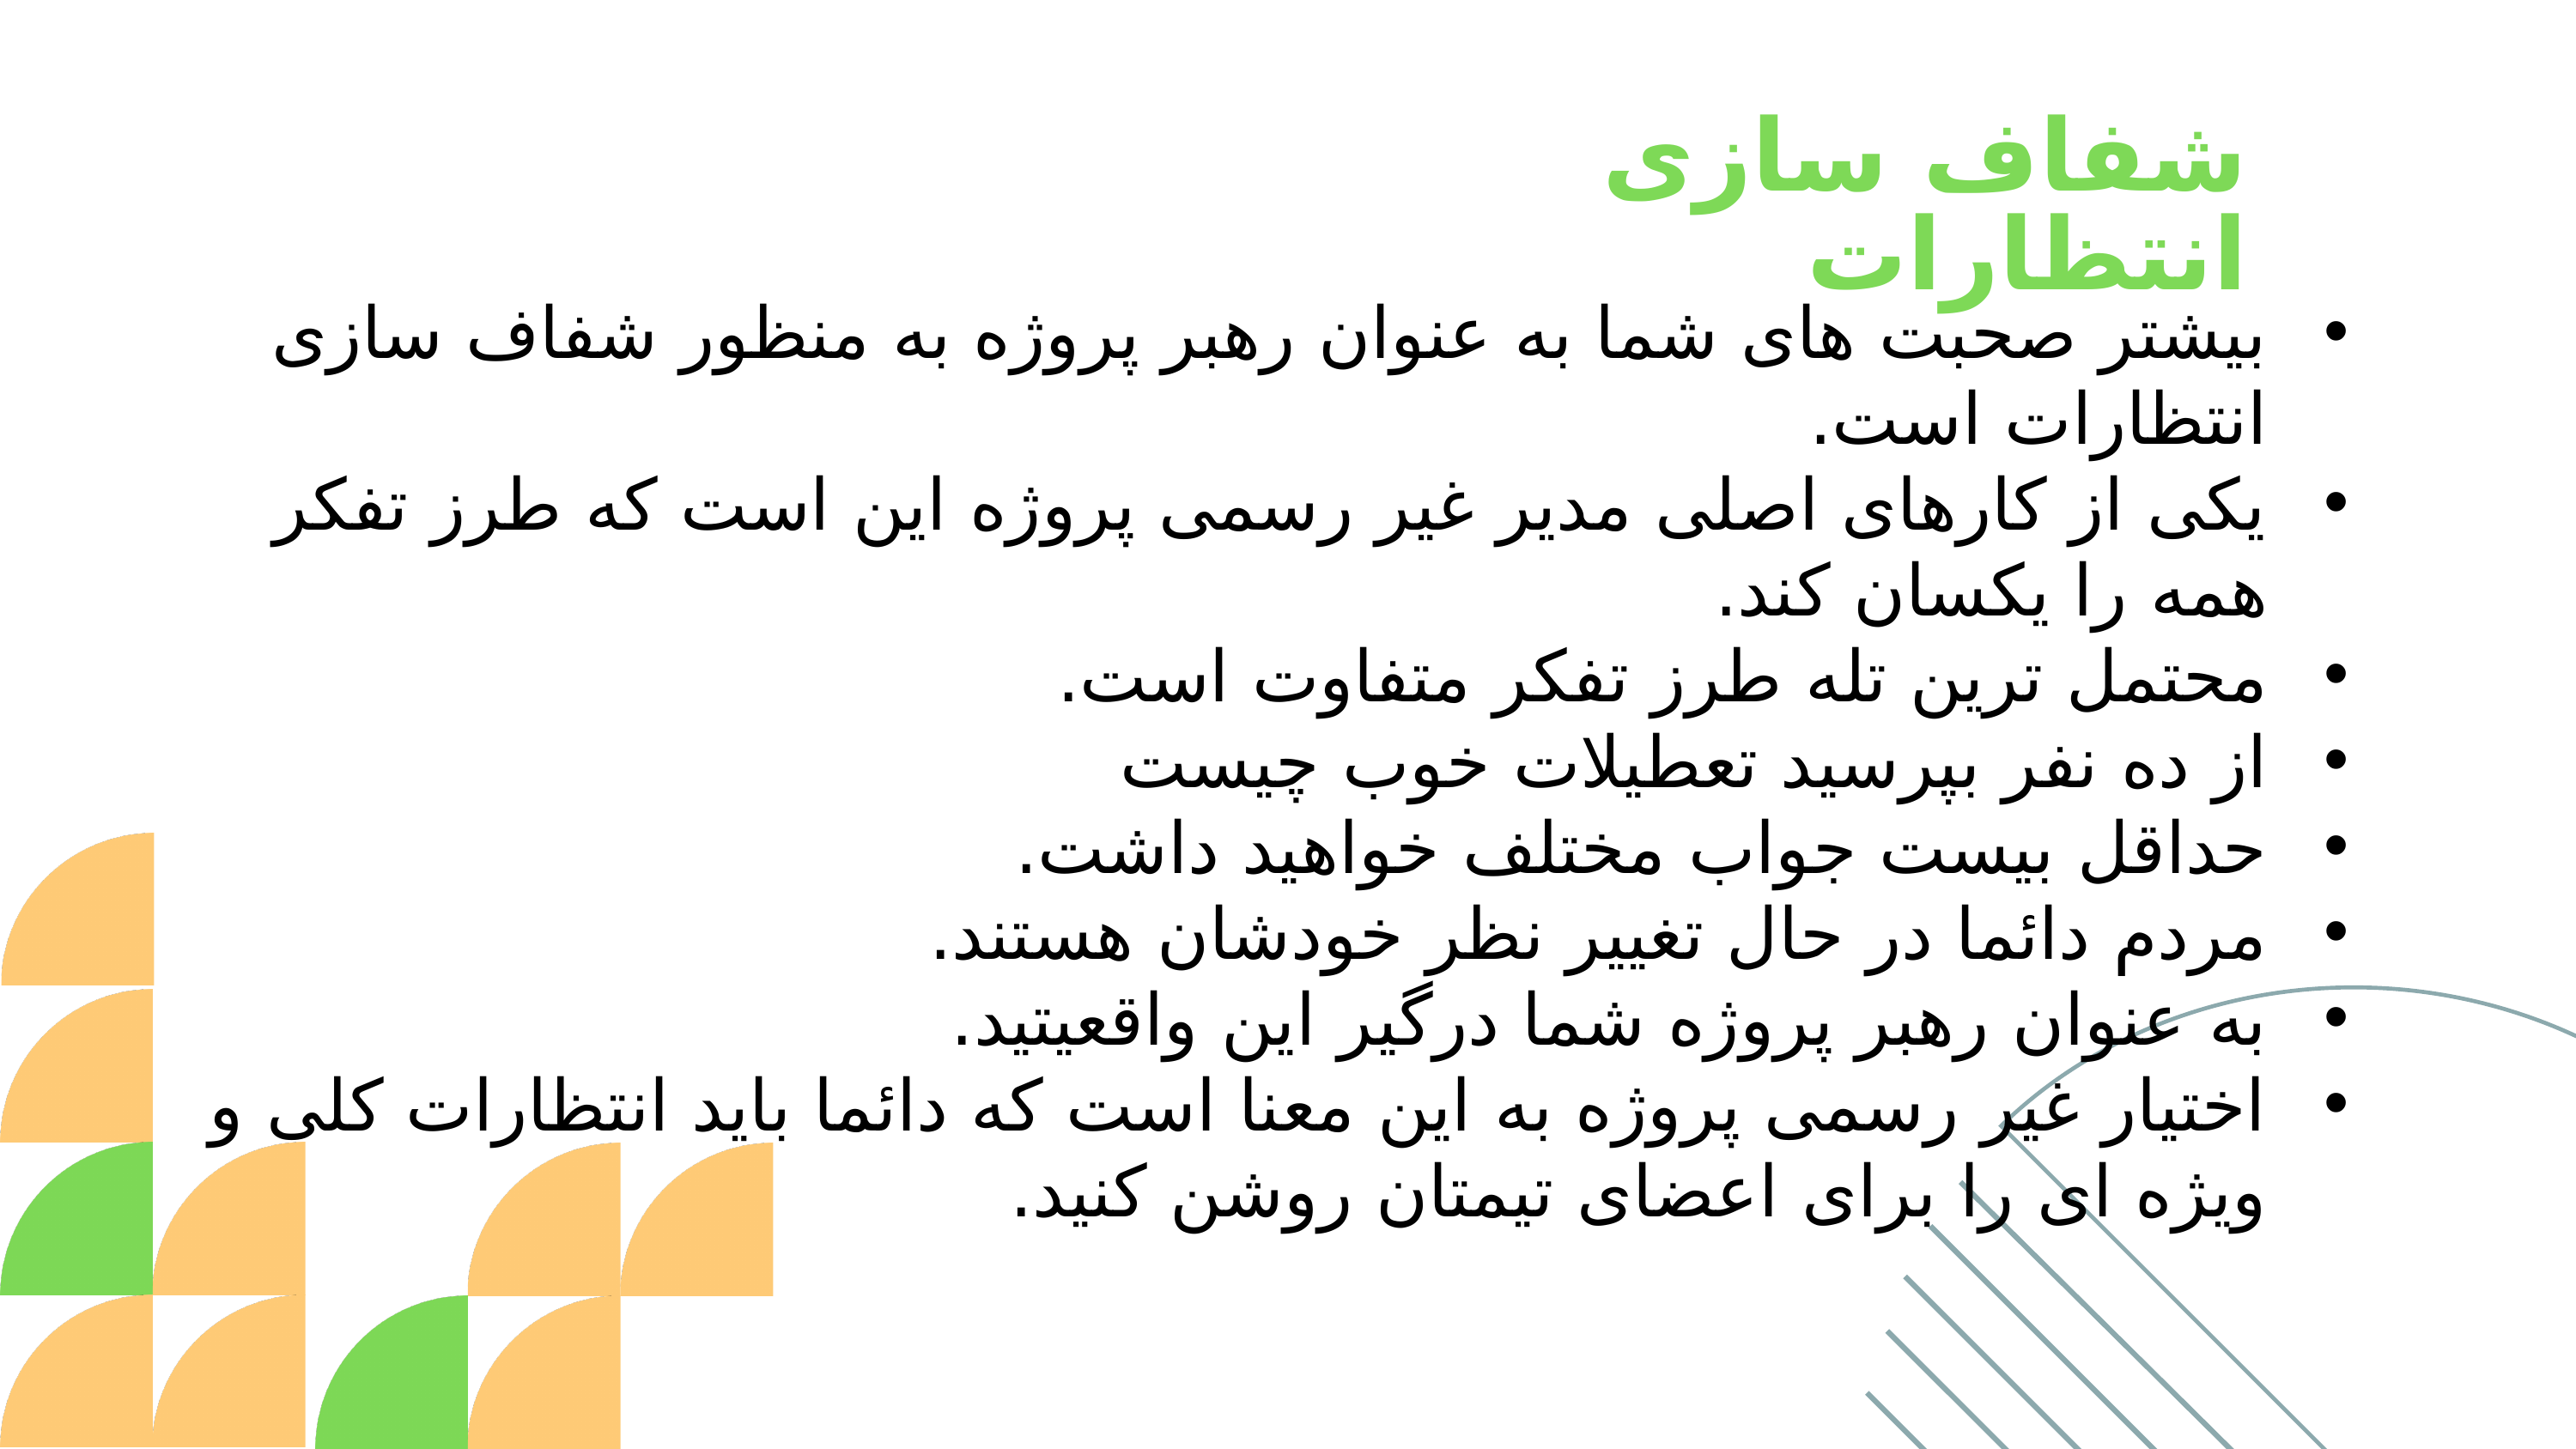

شفاف سازی انتظارات
بیشتر صحبت های شما به عنوان رهبر پروژه به منظور شفاف سازی انتظارات است.
یکی از کارهای اصلی مدیر غیر رسمی پروژه این است که طرز تفکر همه را یکسان کند.
محتمل ترین تله طرز تفکر متفاوت است.
از ده نفر بپرسید تعطیلات خوب چیست
حداقل بیست جواب مختلف خواهید داشت.
مردم دائما در حال تغییر نظر خودشان هستند.
به عنوان رهبر پروژه شما درگیر این واقعیتید.
اختیار غیر رسمی پروژه به این معنا است که دائما باید انتظارات کلی و ویژه ای را برای اعضای تیمتان روشن کنید.